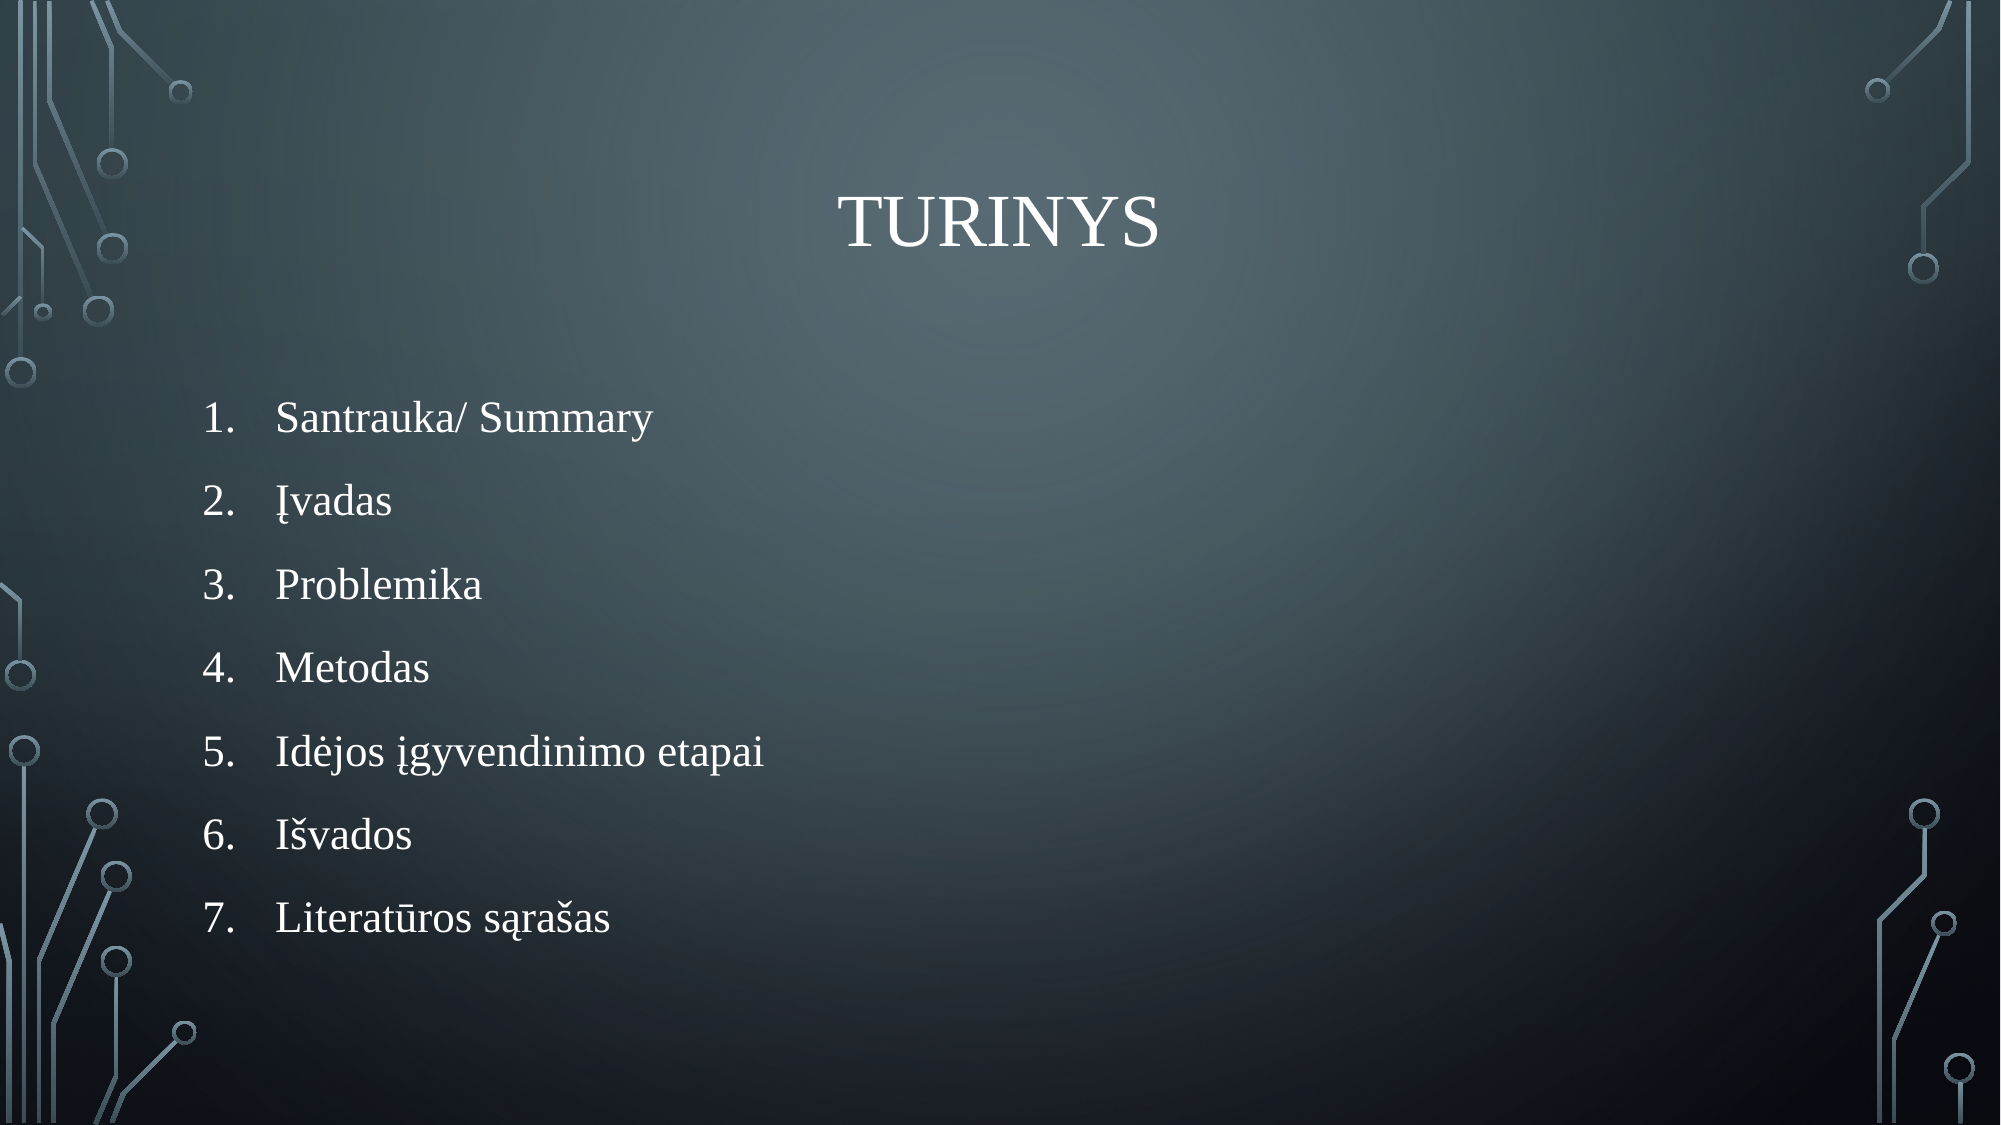

# tURINYS
Santrauka/ Summary
Įvadas
Problemika
Metodas
Idėjos įgyvendinimo etapai
Išvados
Literatūros sąrašas